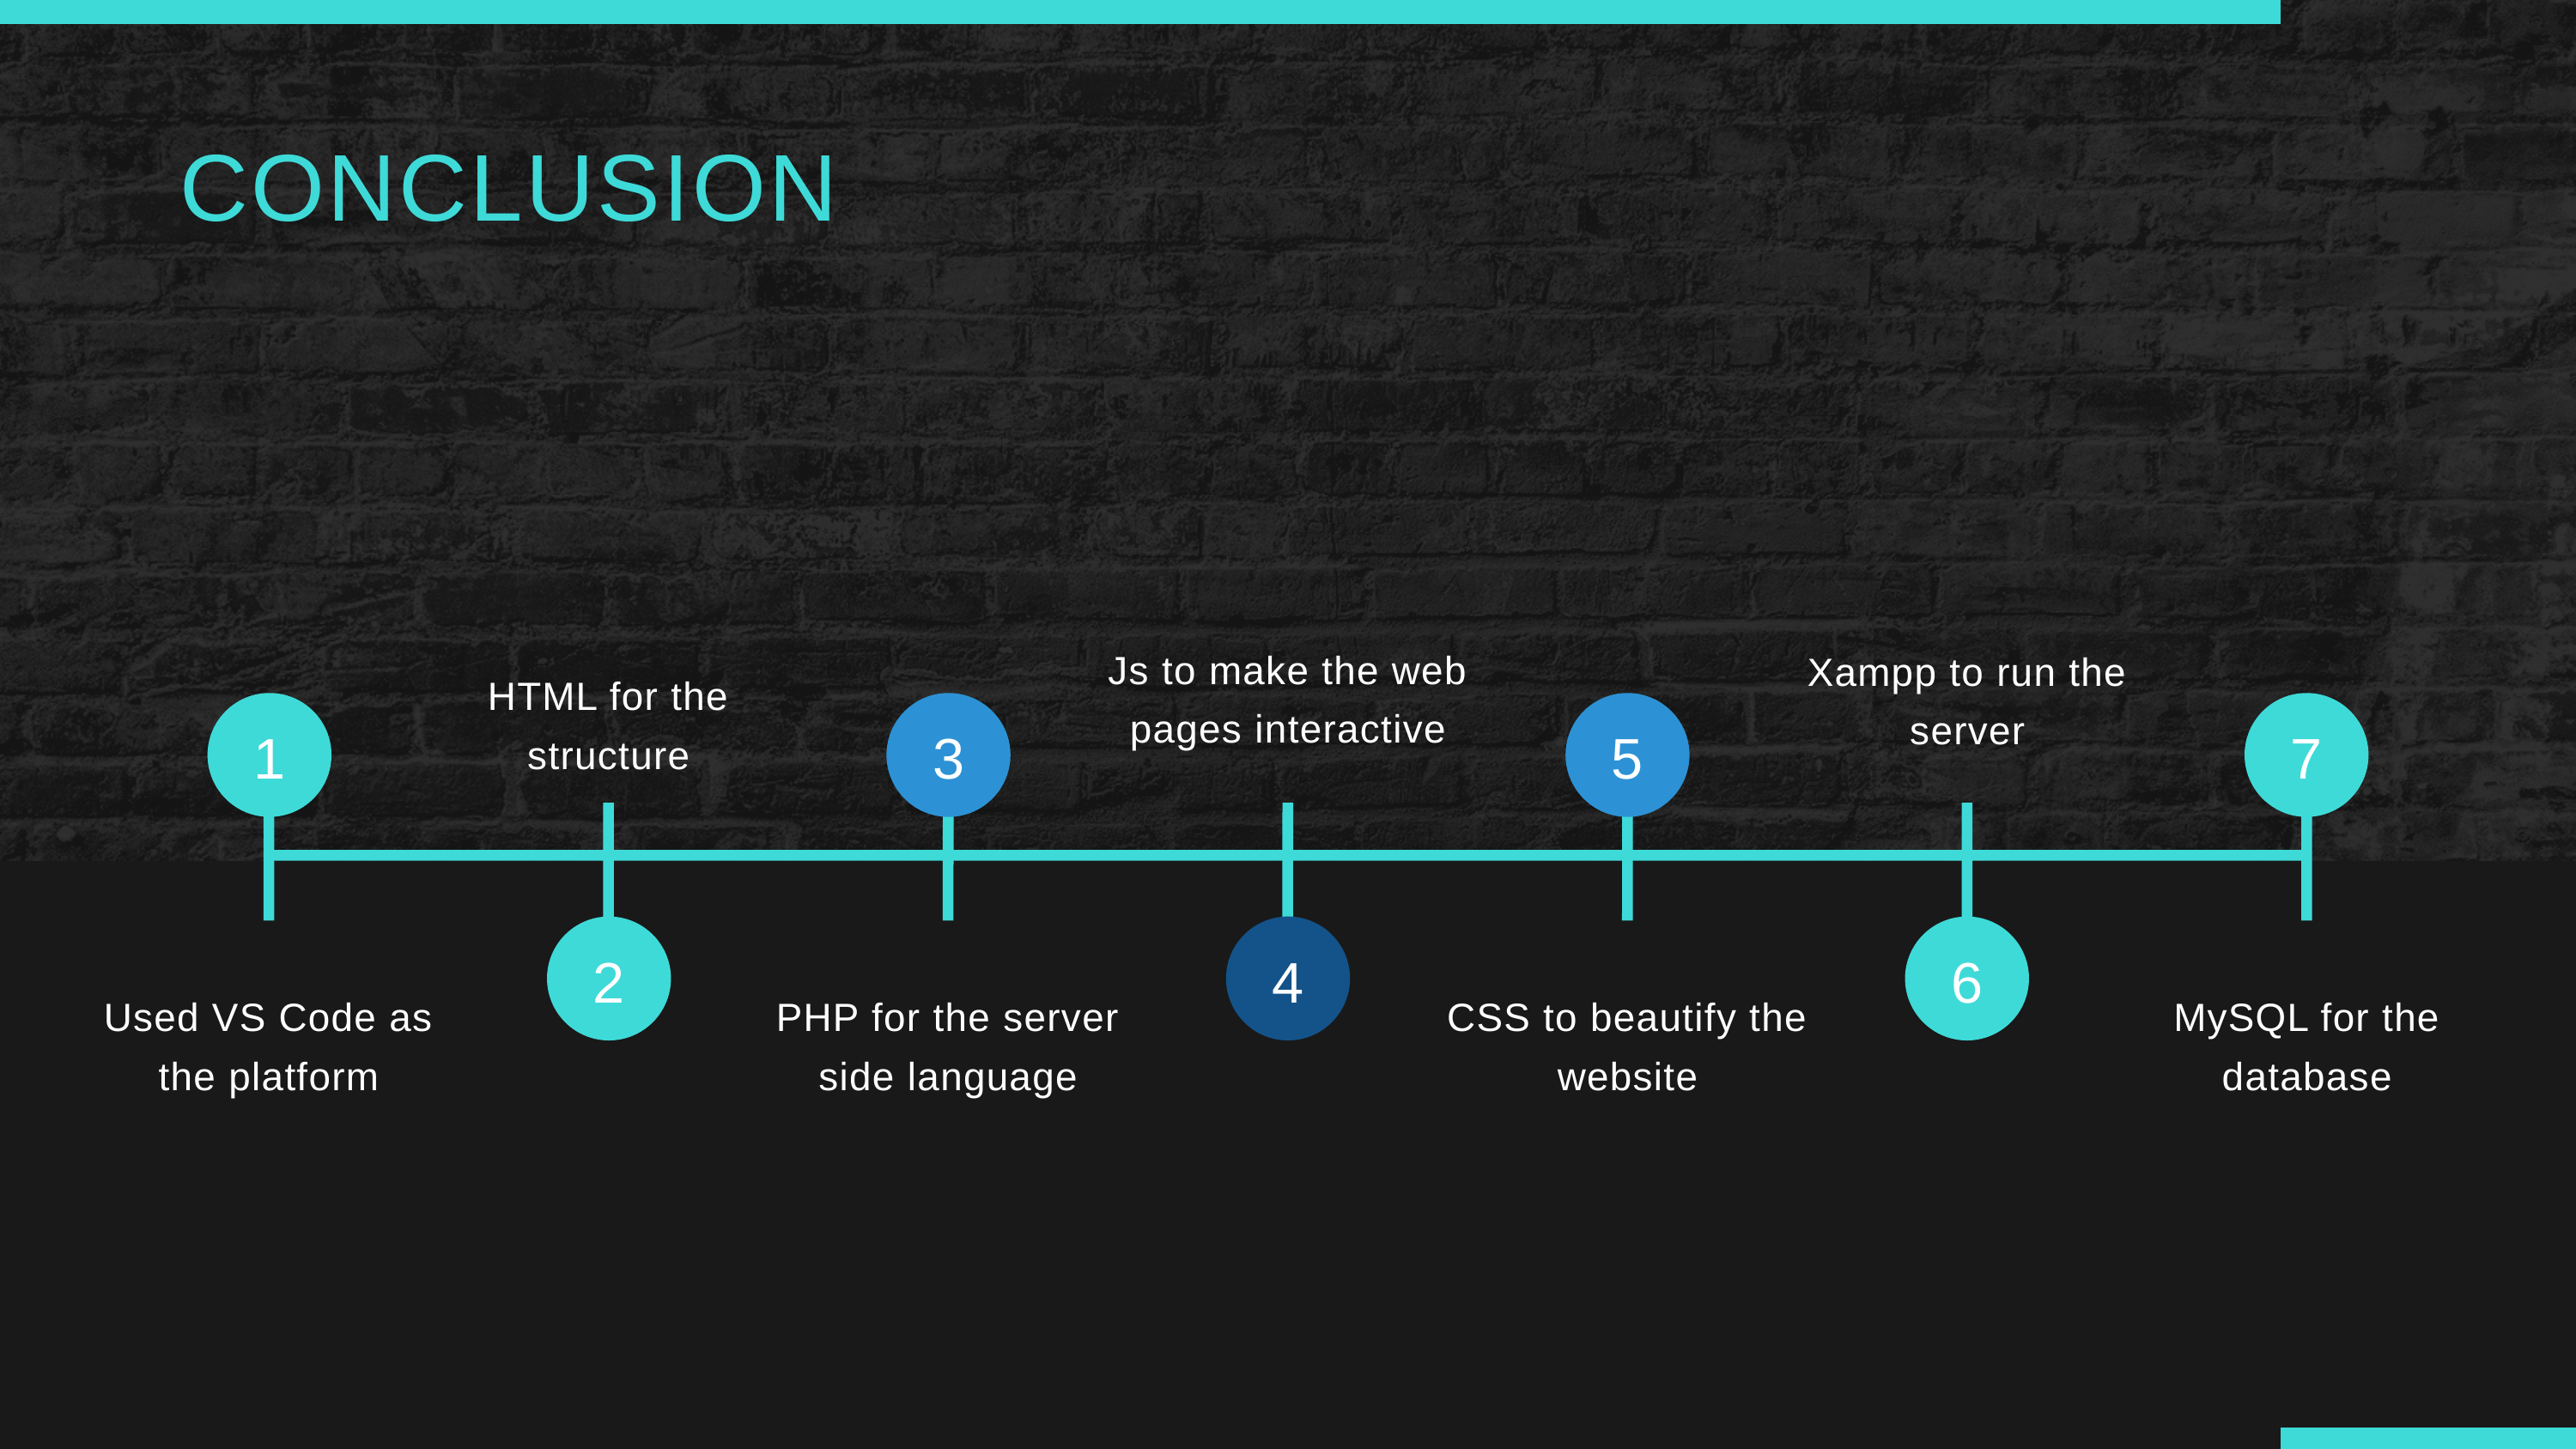

CONCLUSION
Js to make the web pages interactive
Xampp to run the server
HTML for the structure

1

3

5

7

2

4

6
Used VS Code as the platform
PHP for the server side language
CSS to beautify the website
MySQL for the database